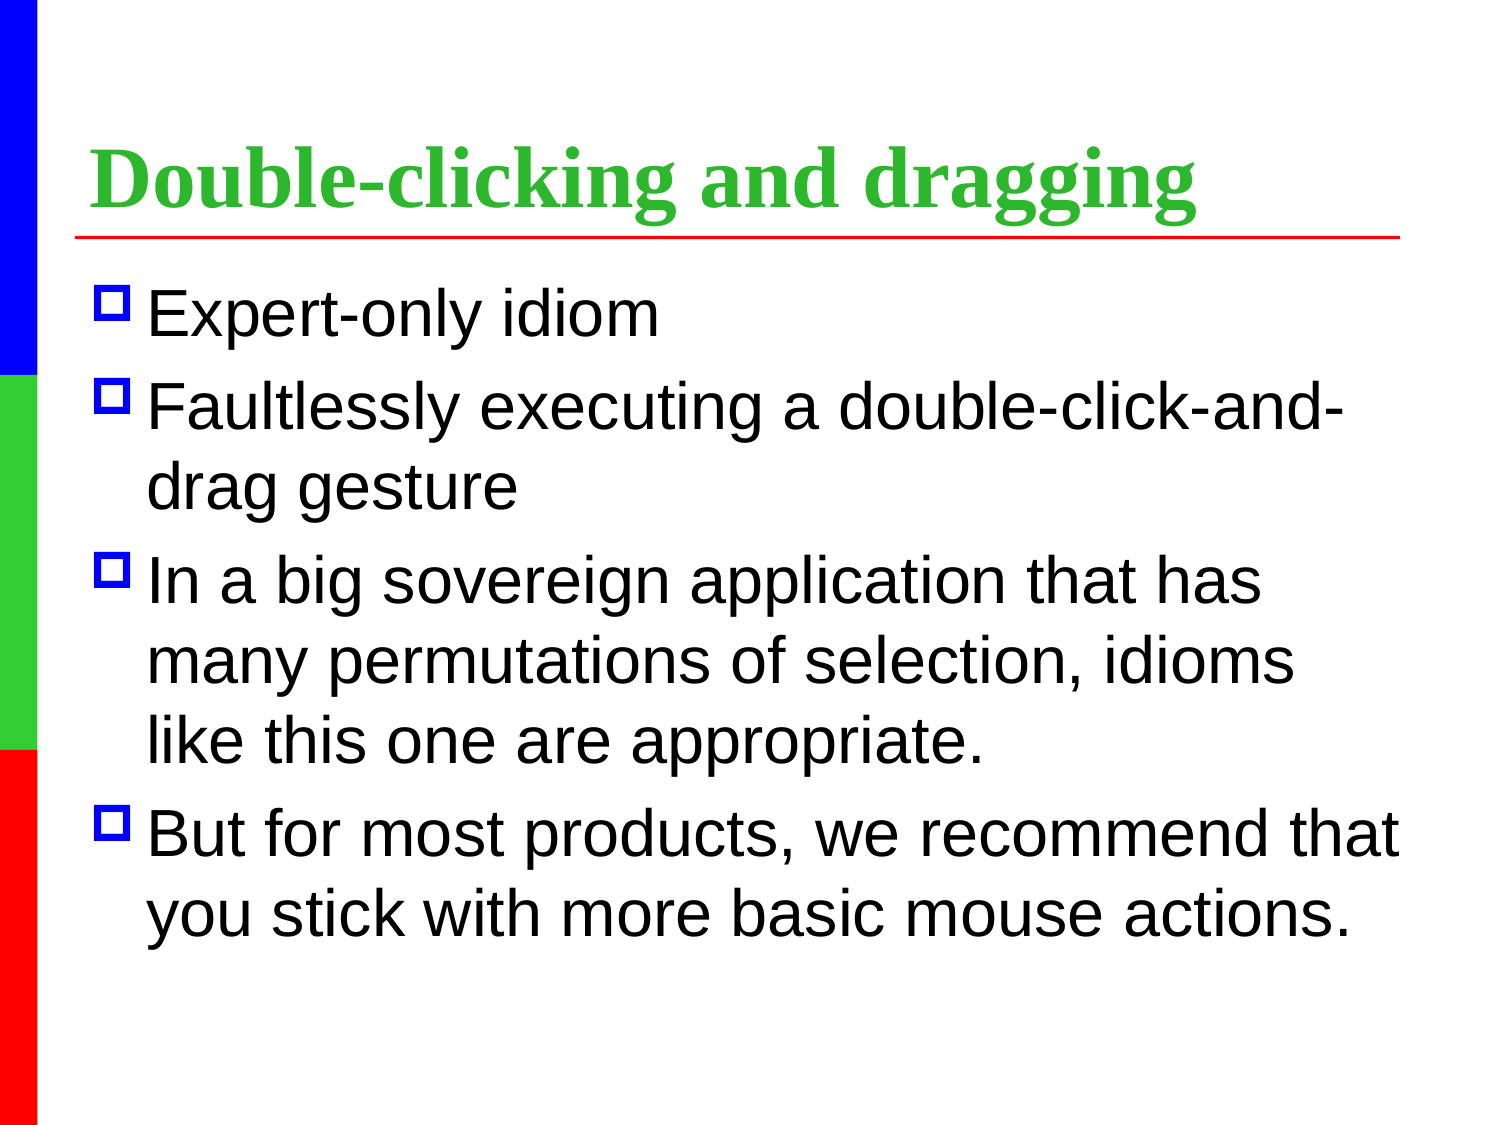

# Double-clicking and dragging
Expert-only idiom
Faultlessly executing a double-click-and-drag gesture
In a big sovereign application that has many permutations of selection, idioms like this one are appropriate.
But for most products, we recommend that you stick with more basic mouse actions.